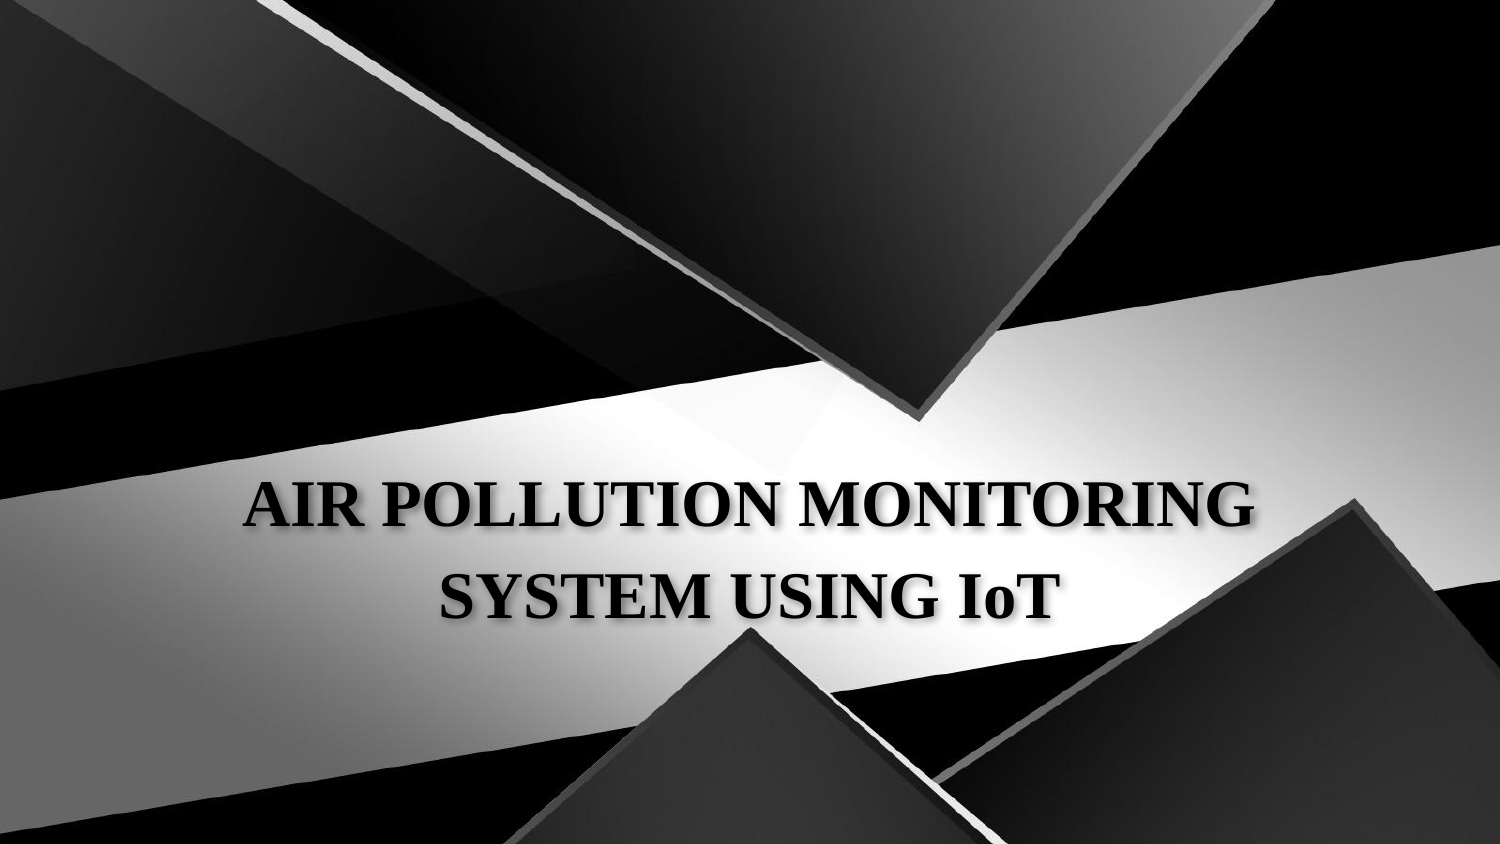

# AIR POLLUTION MONITORING SYSTEM USING IoT